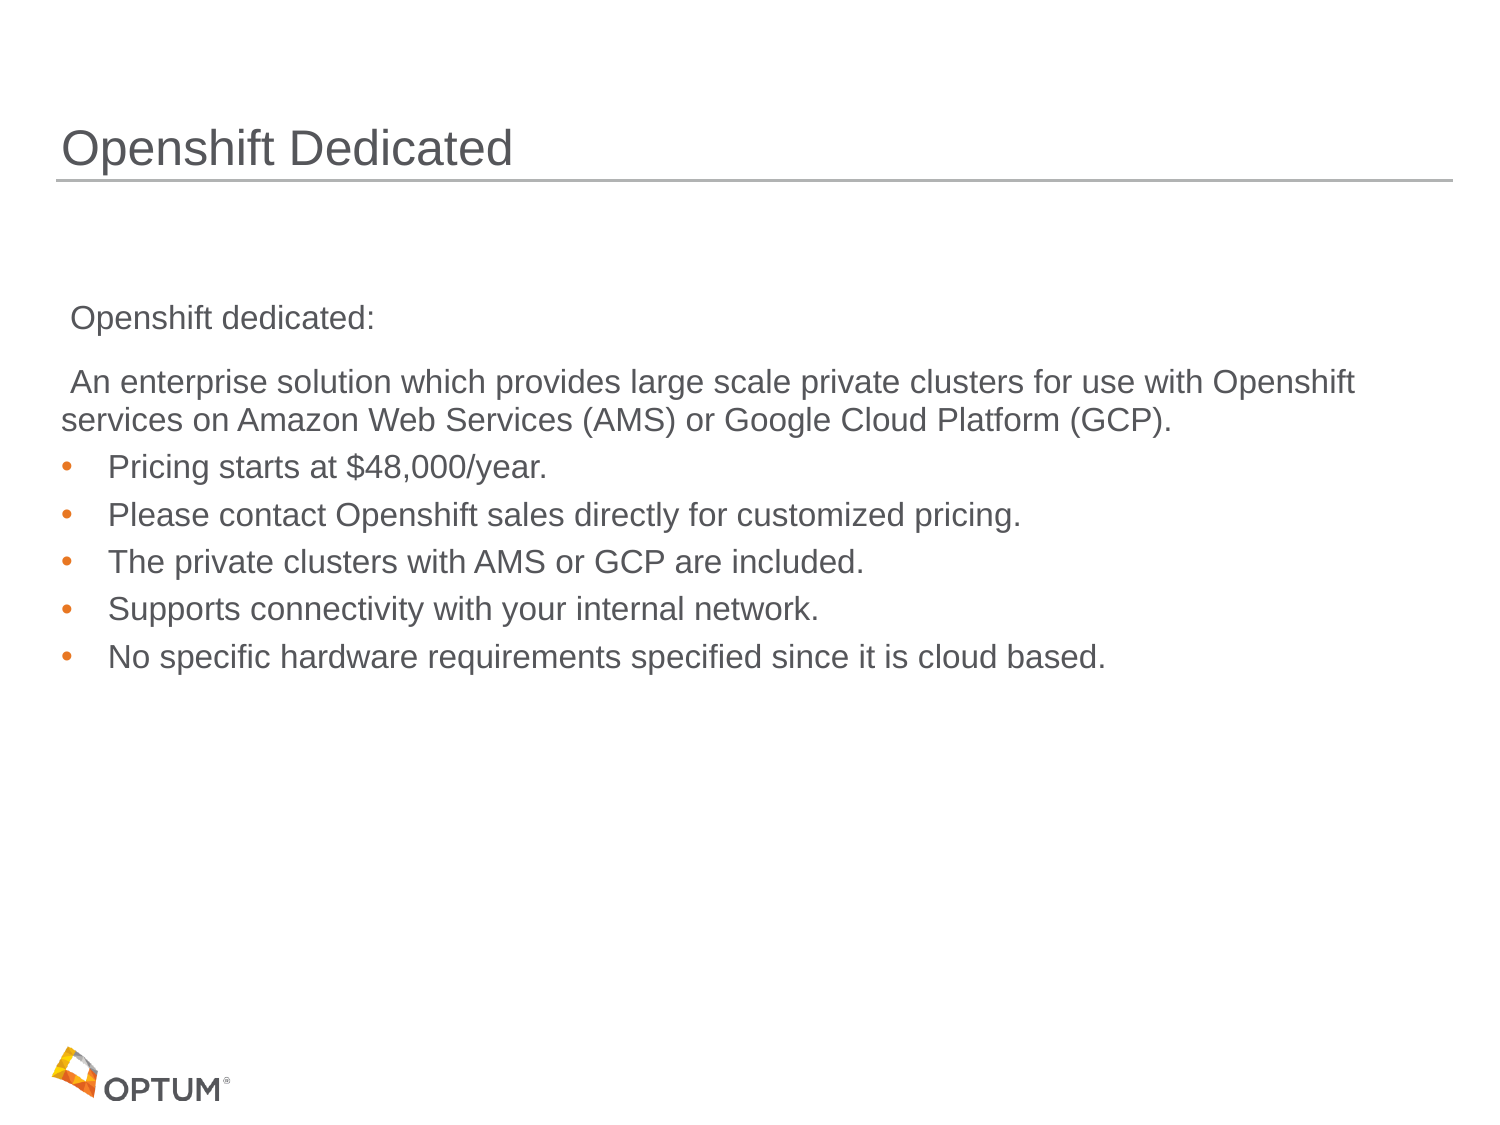

# Openshift Dedicated
 Openshift dedicated:
 An enterprise solution which provides large scale private clusters for use with Openshift services on Amazon Web Services (AMS) or Google Cloud Platform (GCP).
 Pricing starts at $48,000/year.
 Please contact Openshift sales directly for customized pricing.
 The private clusters with AMS or GCP are included.
 Supports connectivity with your internal network.
 No specific hardware requirements specified since it is cloud based.